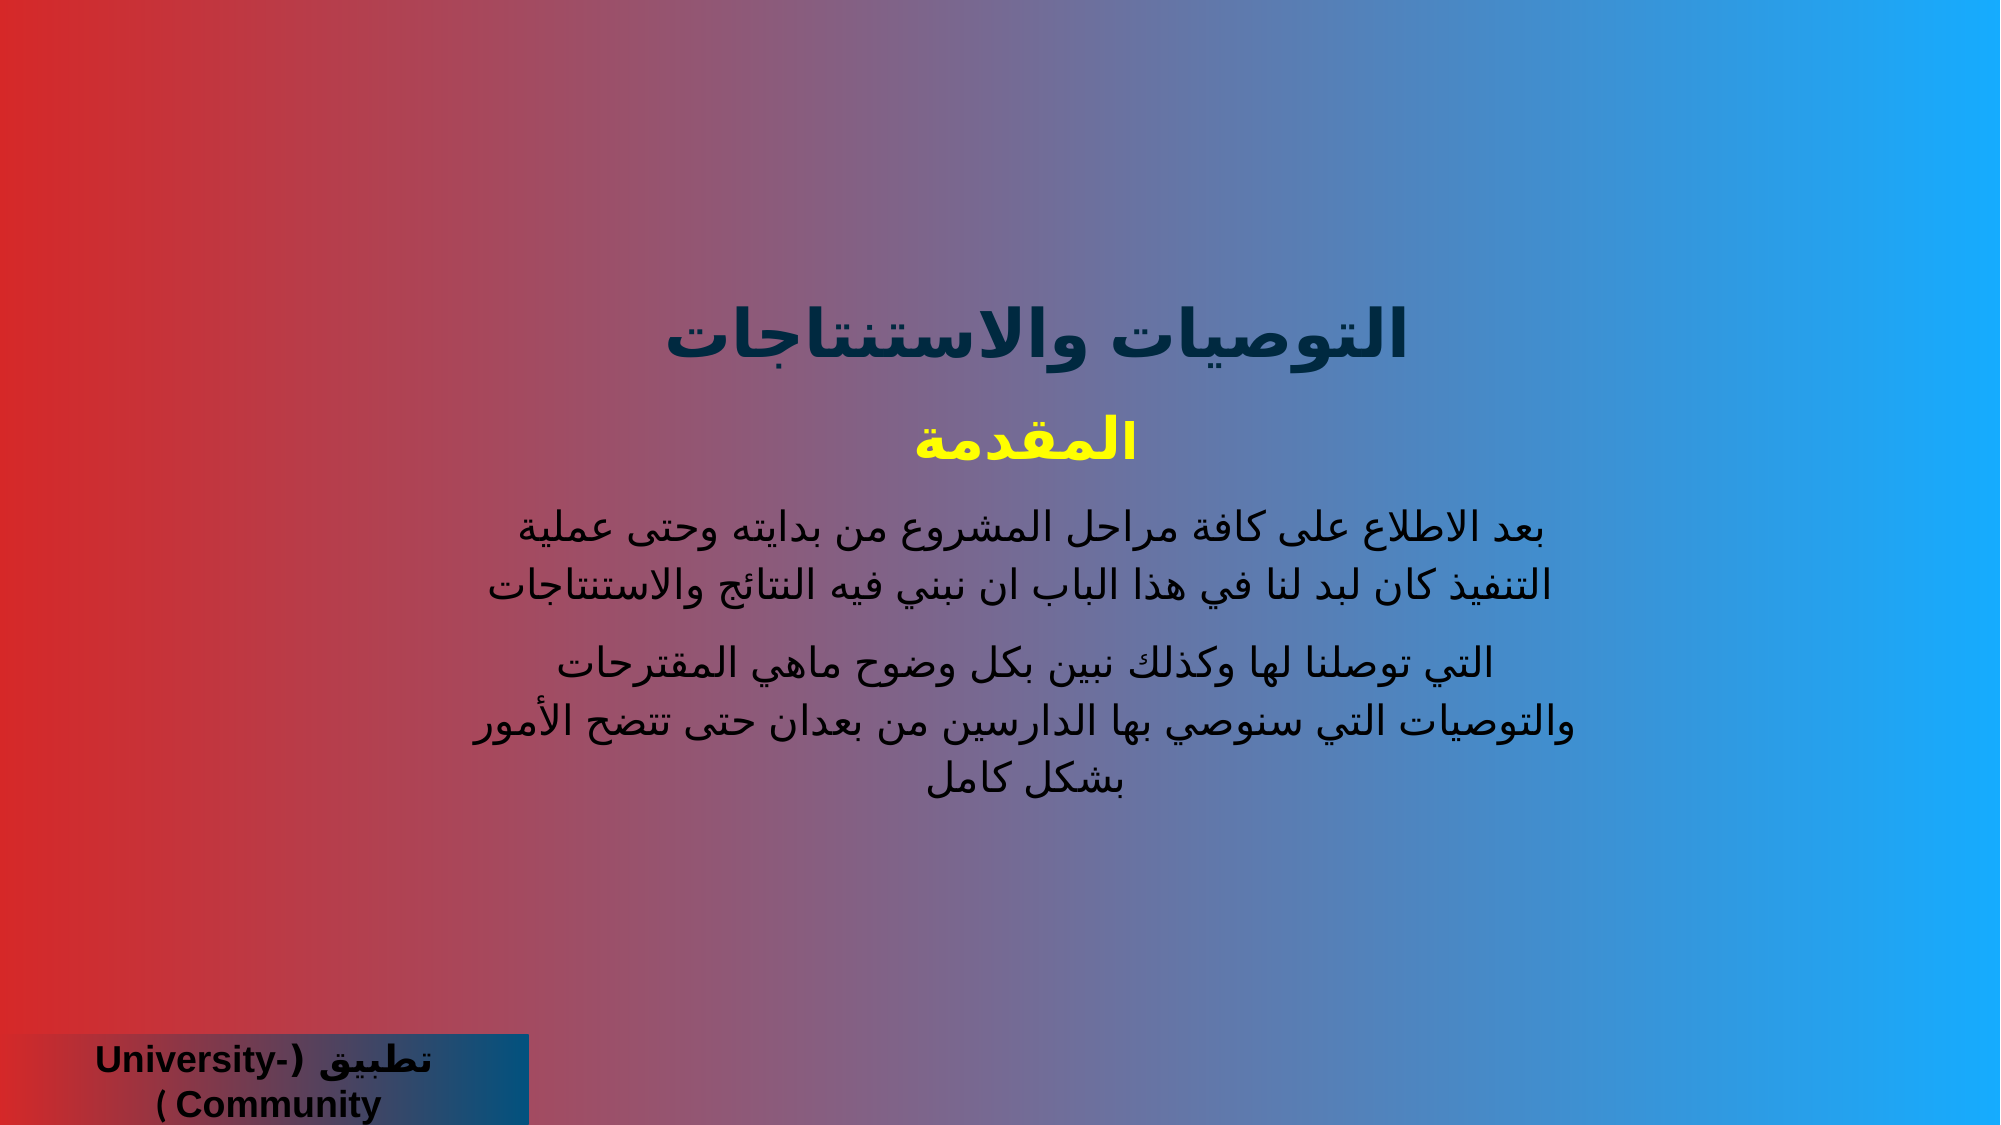

التوصيات والاستنتاجات
المقدمة
 بعد الاطلاع على كافة مراحل المشروع من بدايته وحتى عملية التنفيذ كان لبد لنا في هذا الباب ان نبني فيه النتائج والاستنتاجات
التي توصلنا لها وكذلك نبين بكل وضوح ماهي المقترحات والتوصيات التي سنوصي بها الدارسين من بعدان حتى تتضح الأمور بشكل كامل

تطبيق (University-Community )